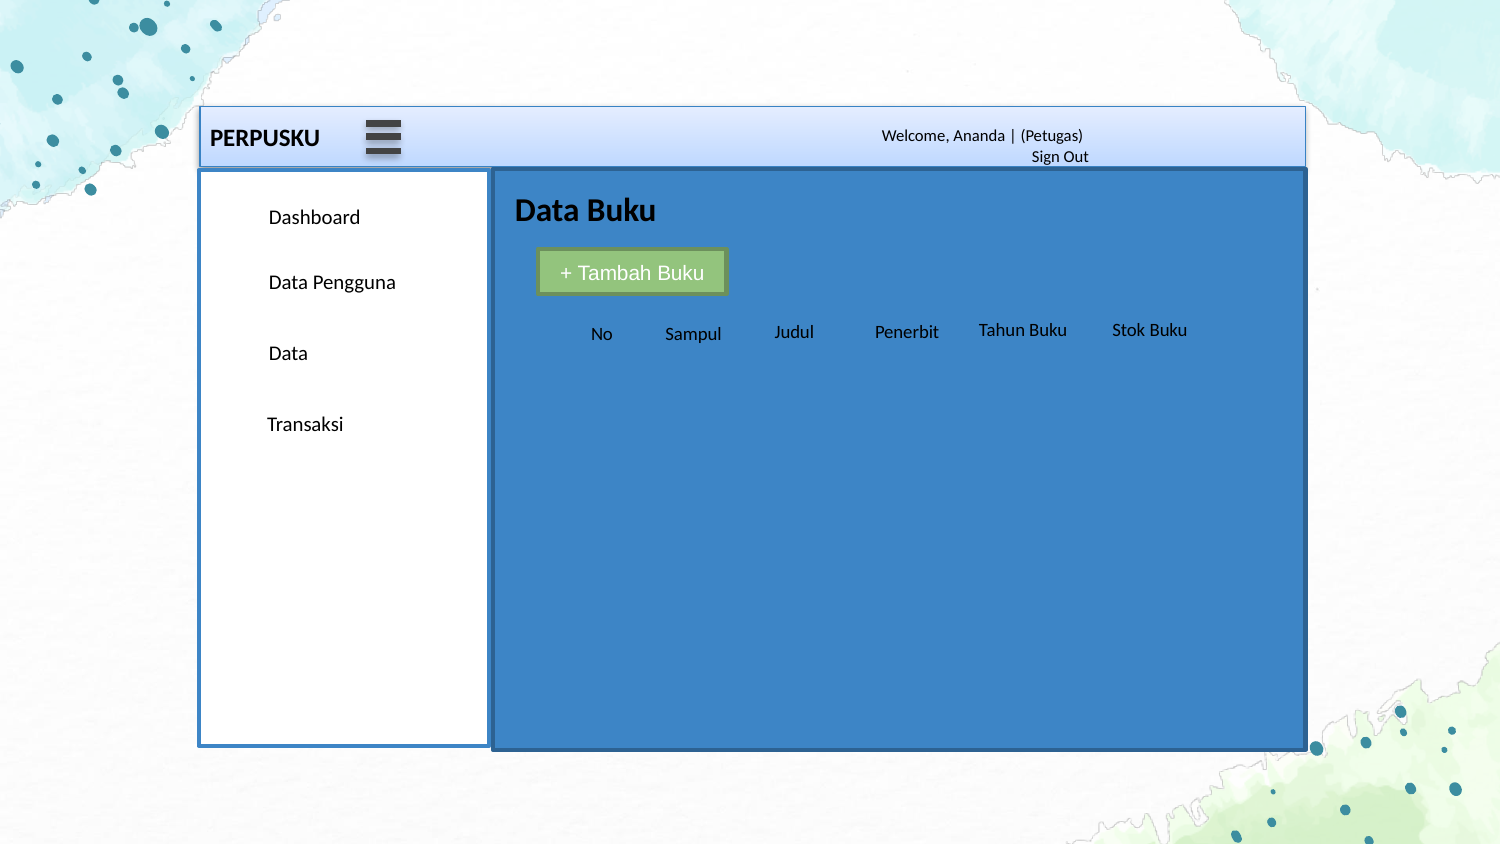

PERPUSKU
Welcome, Ananda | (Petugas)   		Sign Out

Dashboard
Data Pengguna
Data
Transaksi
Data Buku
+ Tambah Buku
Tahun Buku
Stok Buku
Judul
Penerbit
No
Sampul